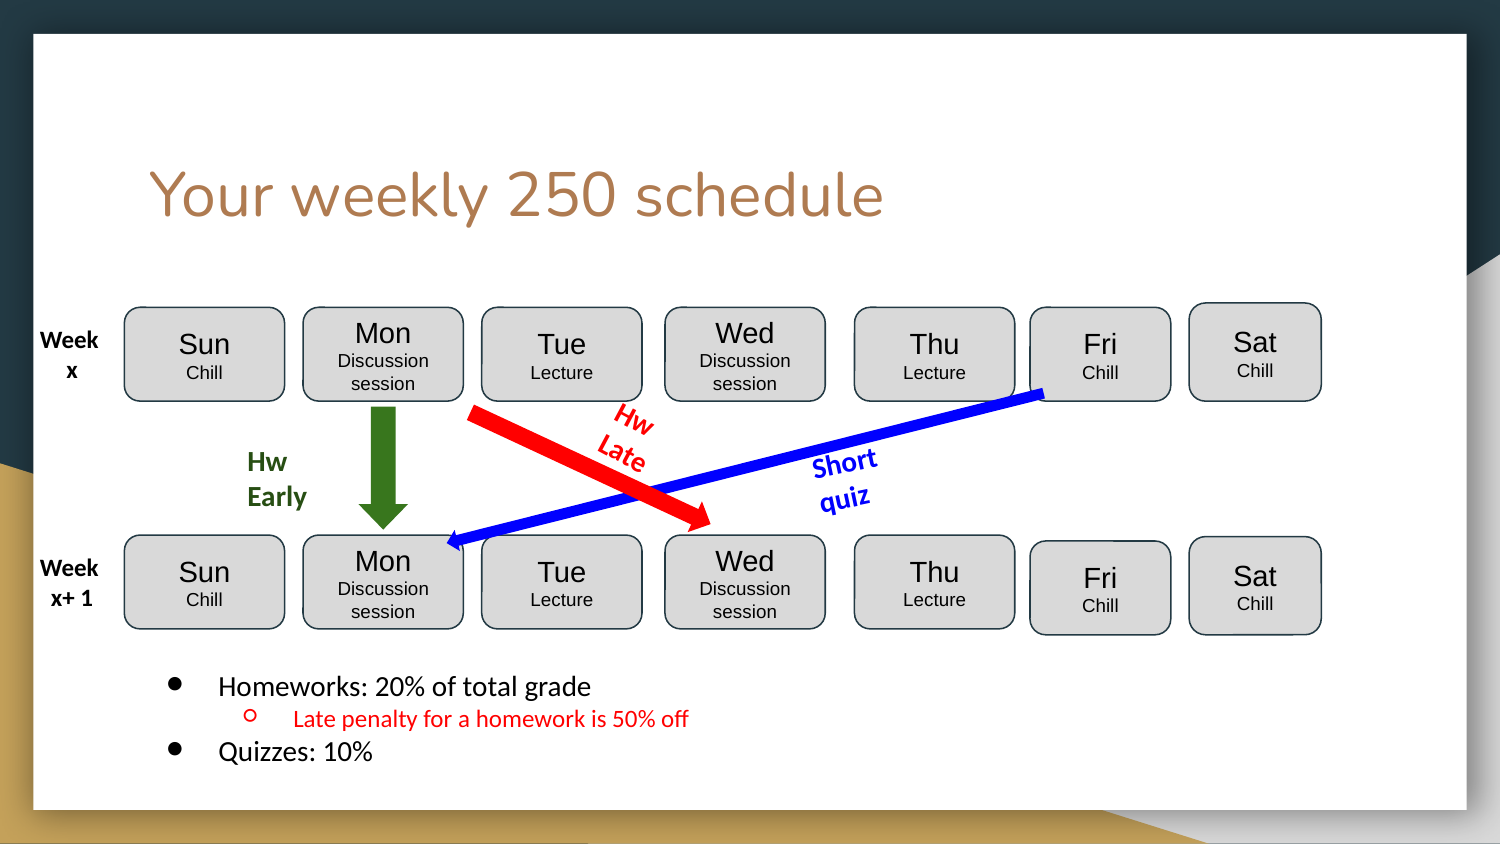

# Your weekly 250 schedule

Sat
Chill
Sun
Chill
Mon
Discussion session
Tue
Lecture
Wed
Discussion session
Thu
Lecture
Fri
Chill
Week
 x

Hw Late

Hw Early
Short quiz
Sun
Chill
Mon
Discussion session
Tue
Lecture
Wed
Discussion session
Thu
Lecture
Week
 x+ 1
Sat
Chill
Fri
Chill
Homeworks: 20% of total grade
Late penalty for a homework is 50% off
Quizzes: 10%